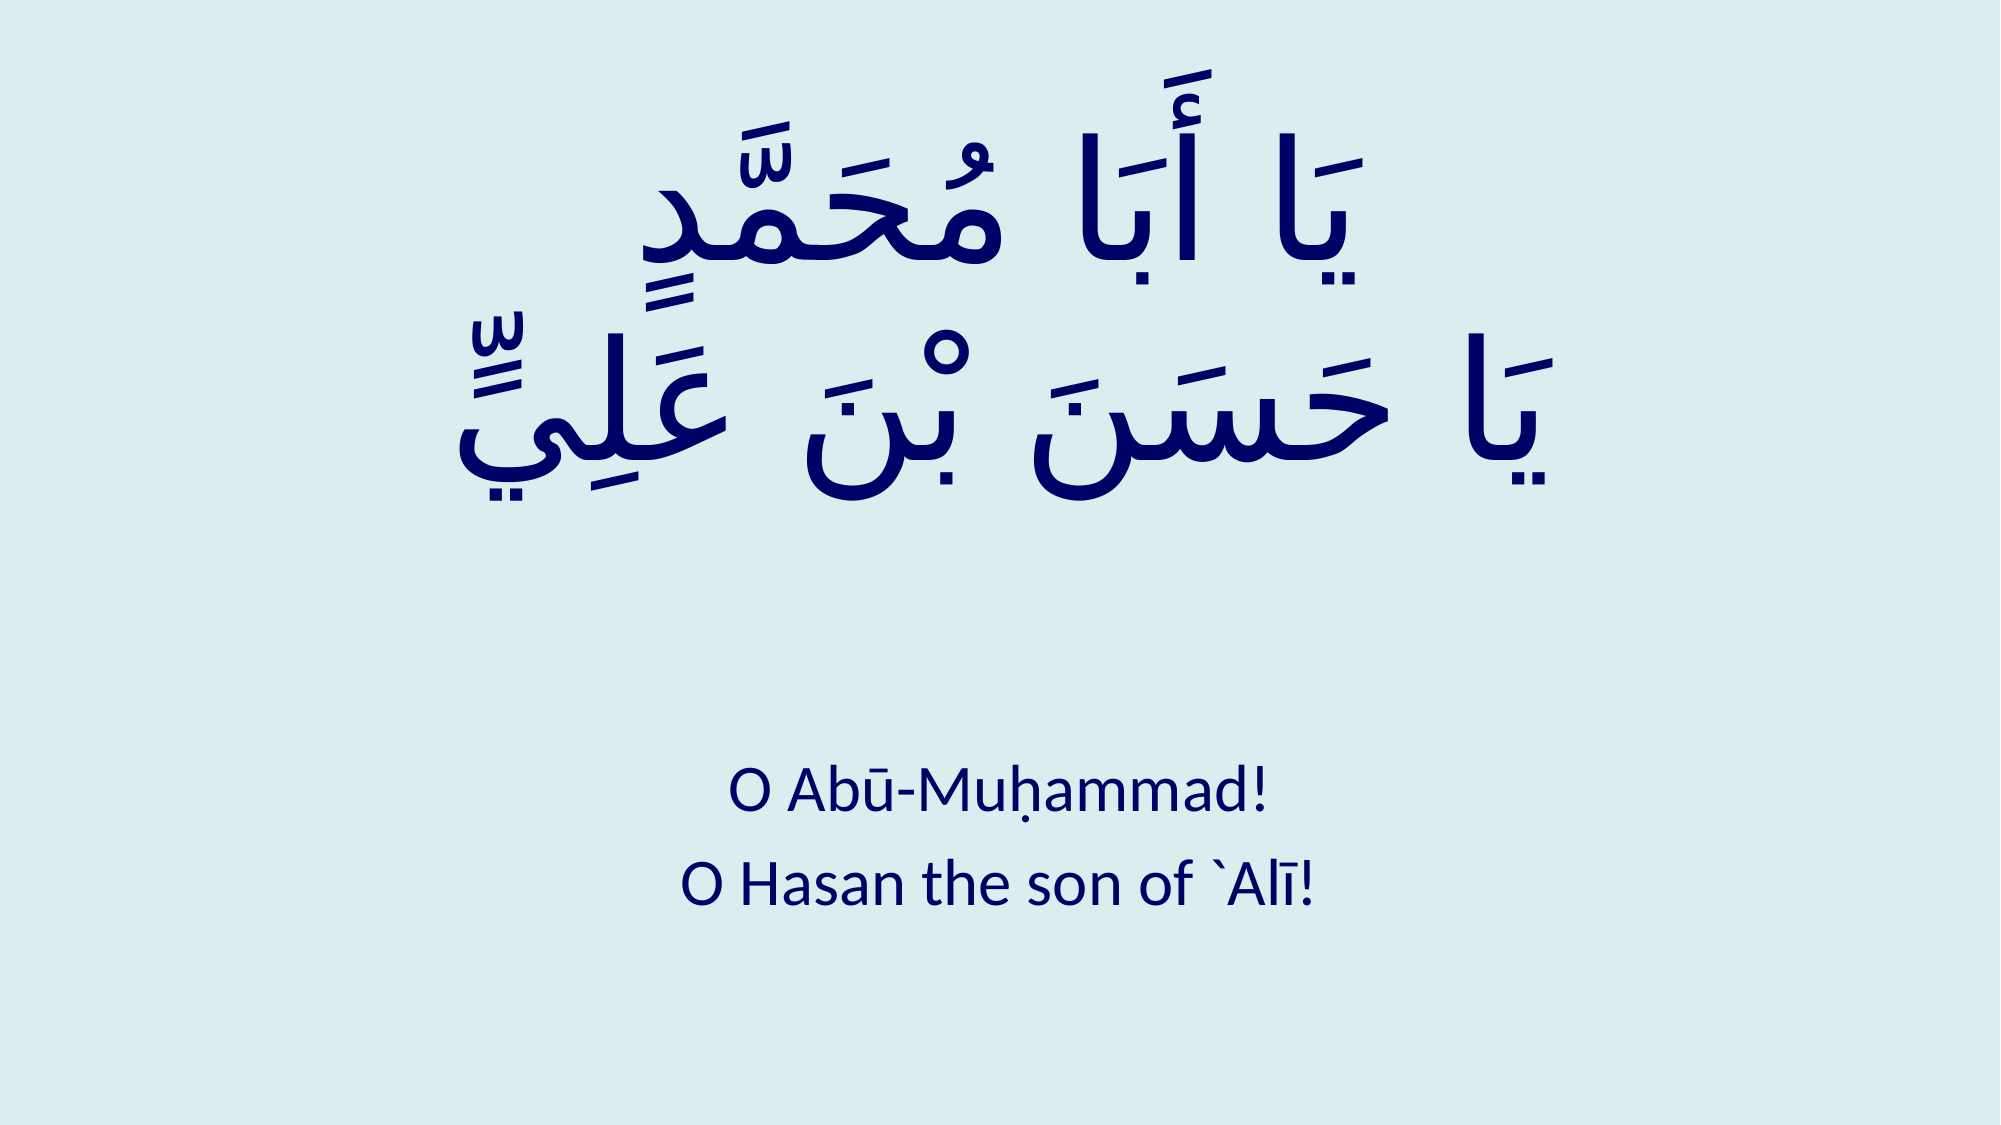

# يَا أَبَا مُحَمَّدٍ يَا حَسَنَ بْنَ عَلِيٍّ
O Abū-Muḥammad!
O Hasan the son of `Alī!